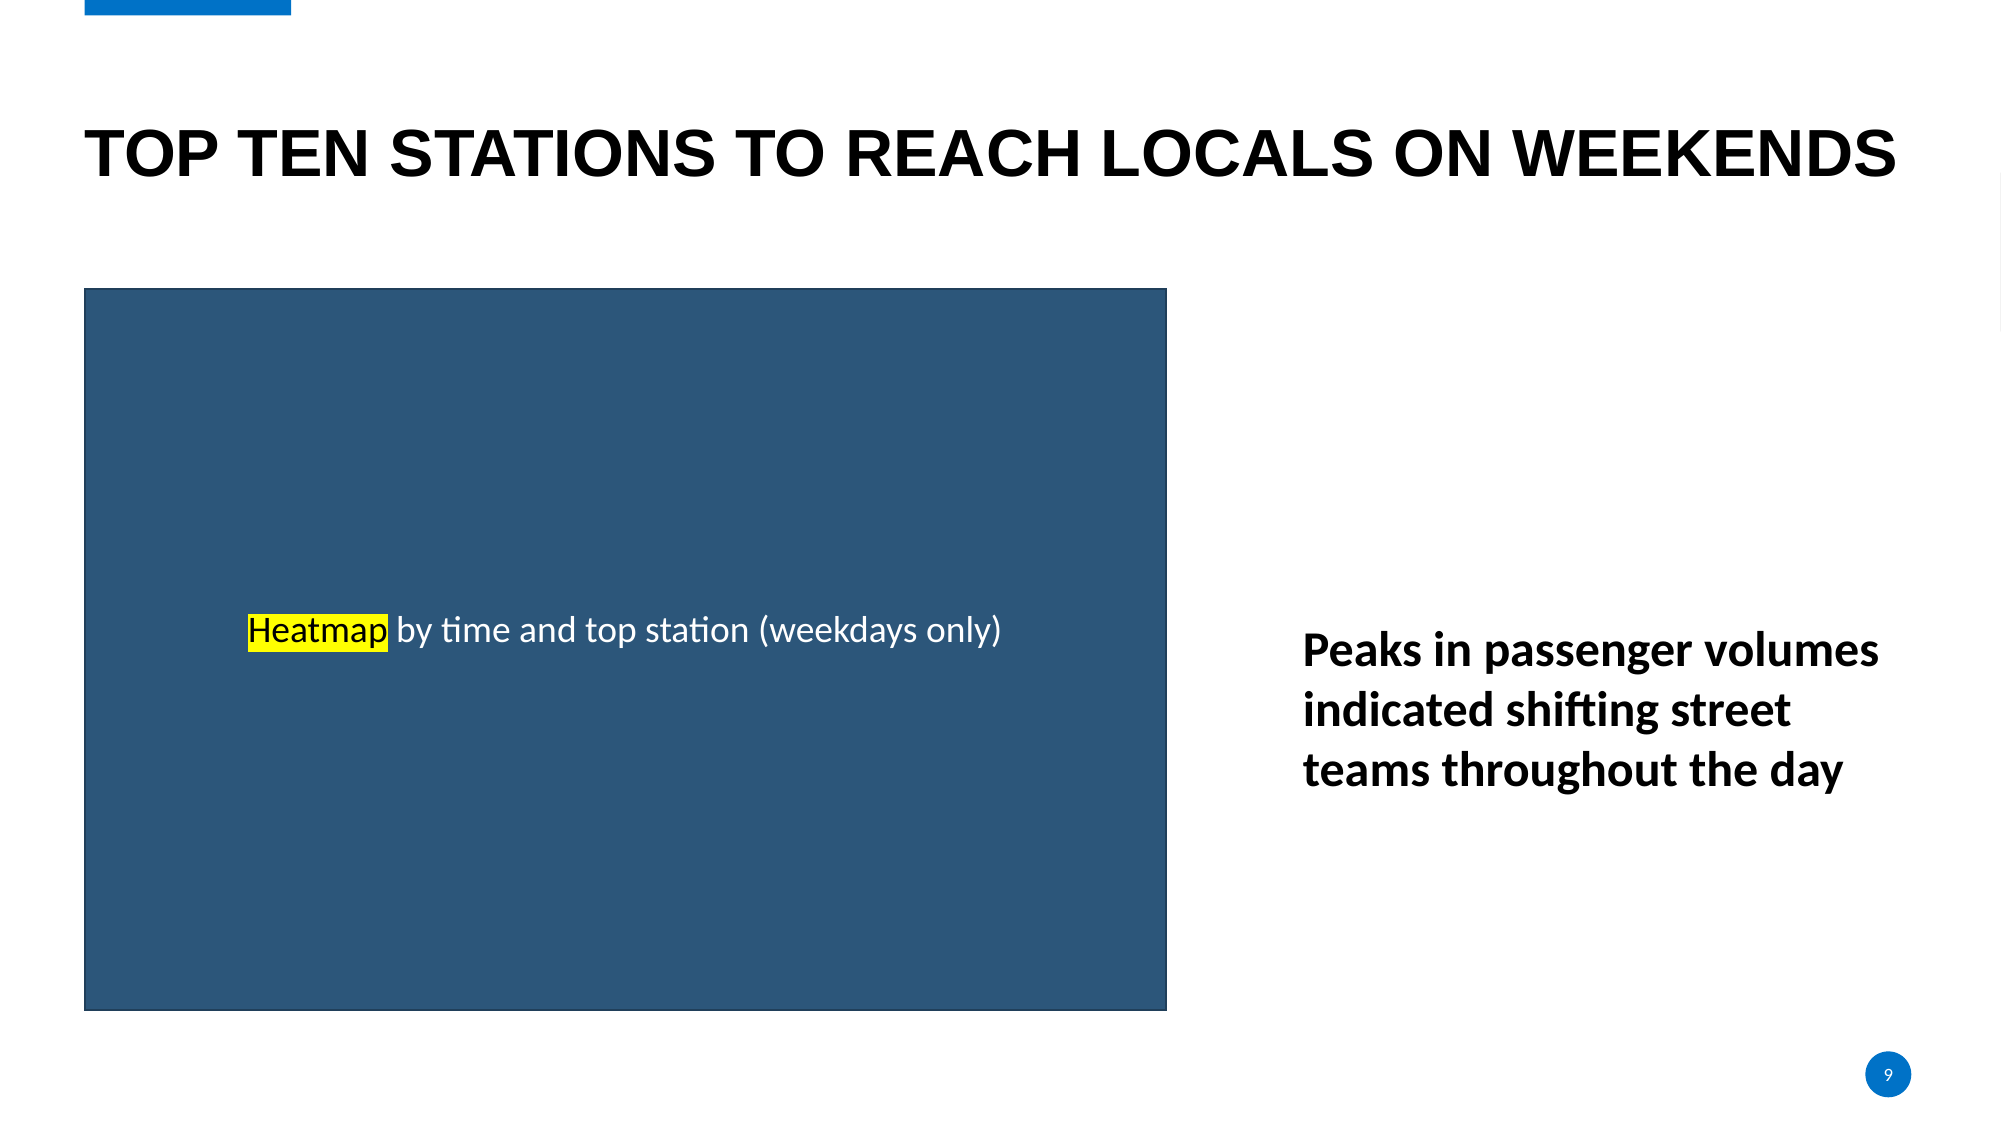

Insert
# Top ten stations to reach locals on weekends
Heatmap by time and top station (weekdays only)

Peaks in passenger volumes indicated shifting street teams throughout the day
9